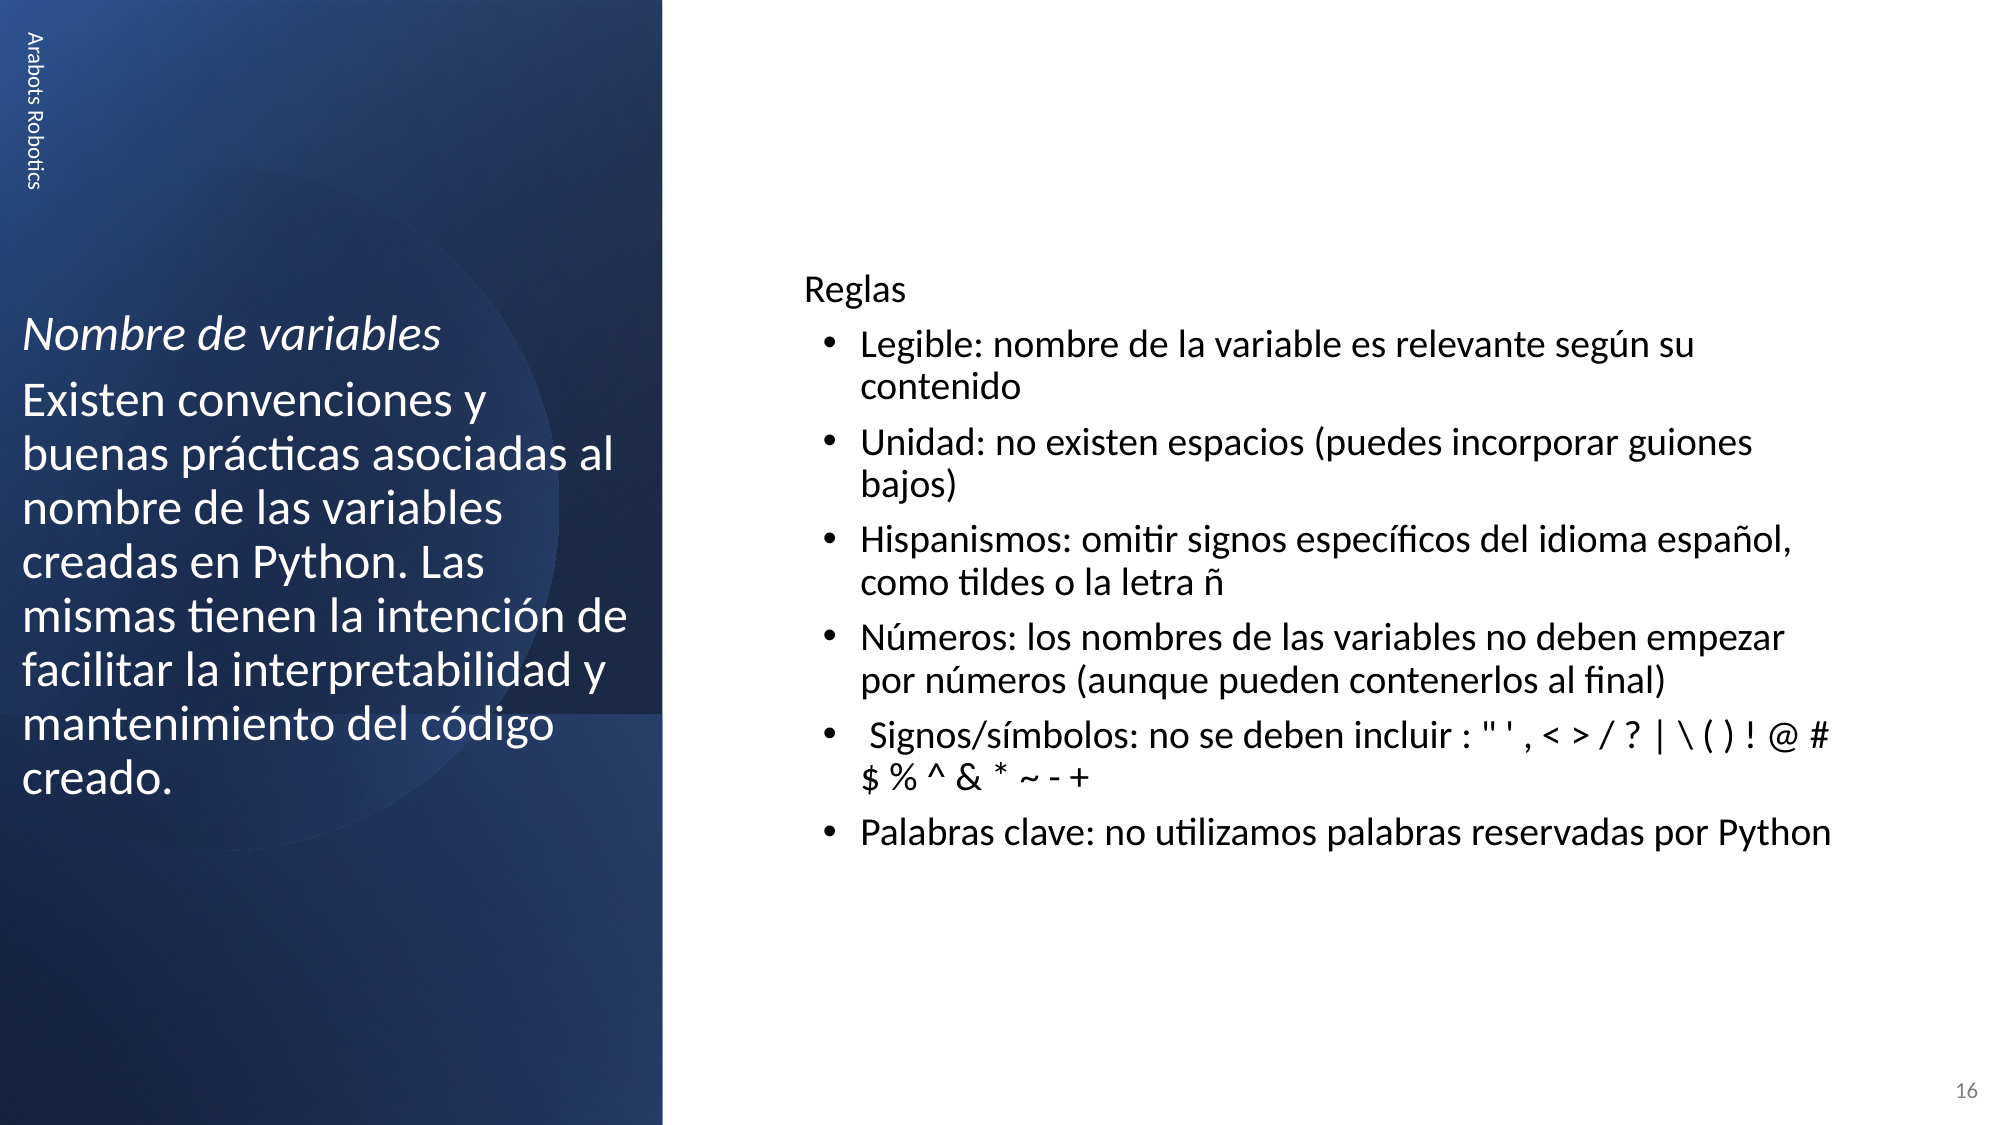

Reglas
Legible: nombre de la variable es relevante según su contenido
Unidad: no existen espacios (puedes incorporar guiones bajos)
Hispanismos: omitir signos específicos del idioma español, como tildes o la letra ñ
Números: los nombres de las variables no deben empezar por números (aunque pueden contenerlos al final)
 Signos/símbolos: no se deben incluir : " ' , < > / ? | \ ( ) ! @ # $ % ^ & * ~ - +
Palabras clave: no utilizamos palabras reservadas por Python

Nombre de variables
Existen convenciones y buenas prácticas asociadas al nombre de las variables creadas en Python. Las mismas tienen la intención de facilitar la interpretabilidad y mantenimiento del código creado.

Arabots Robotics

16